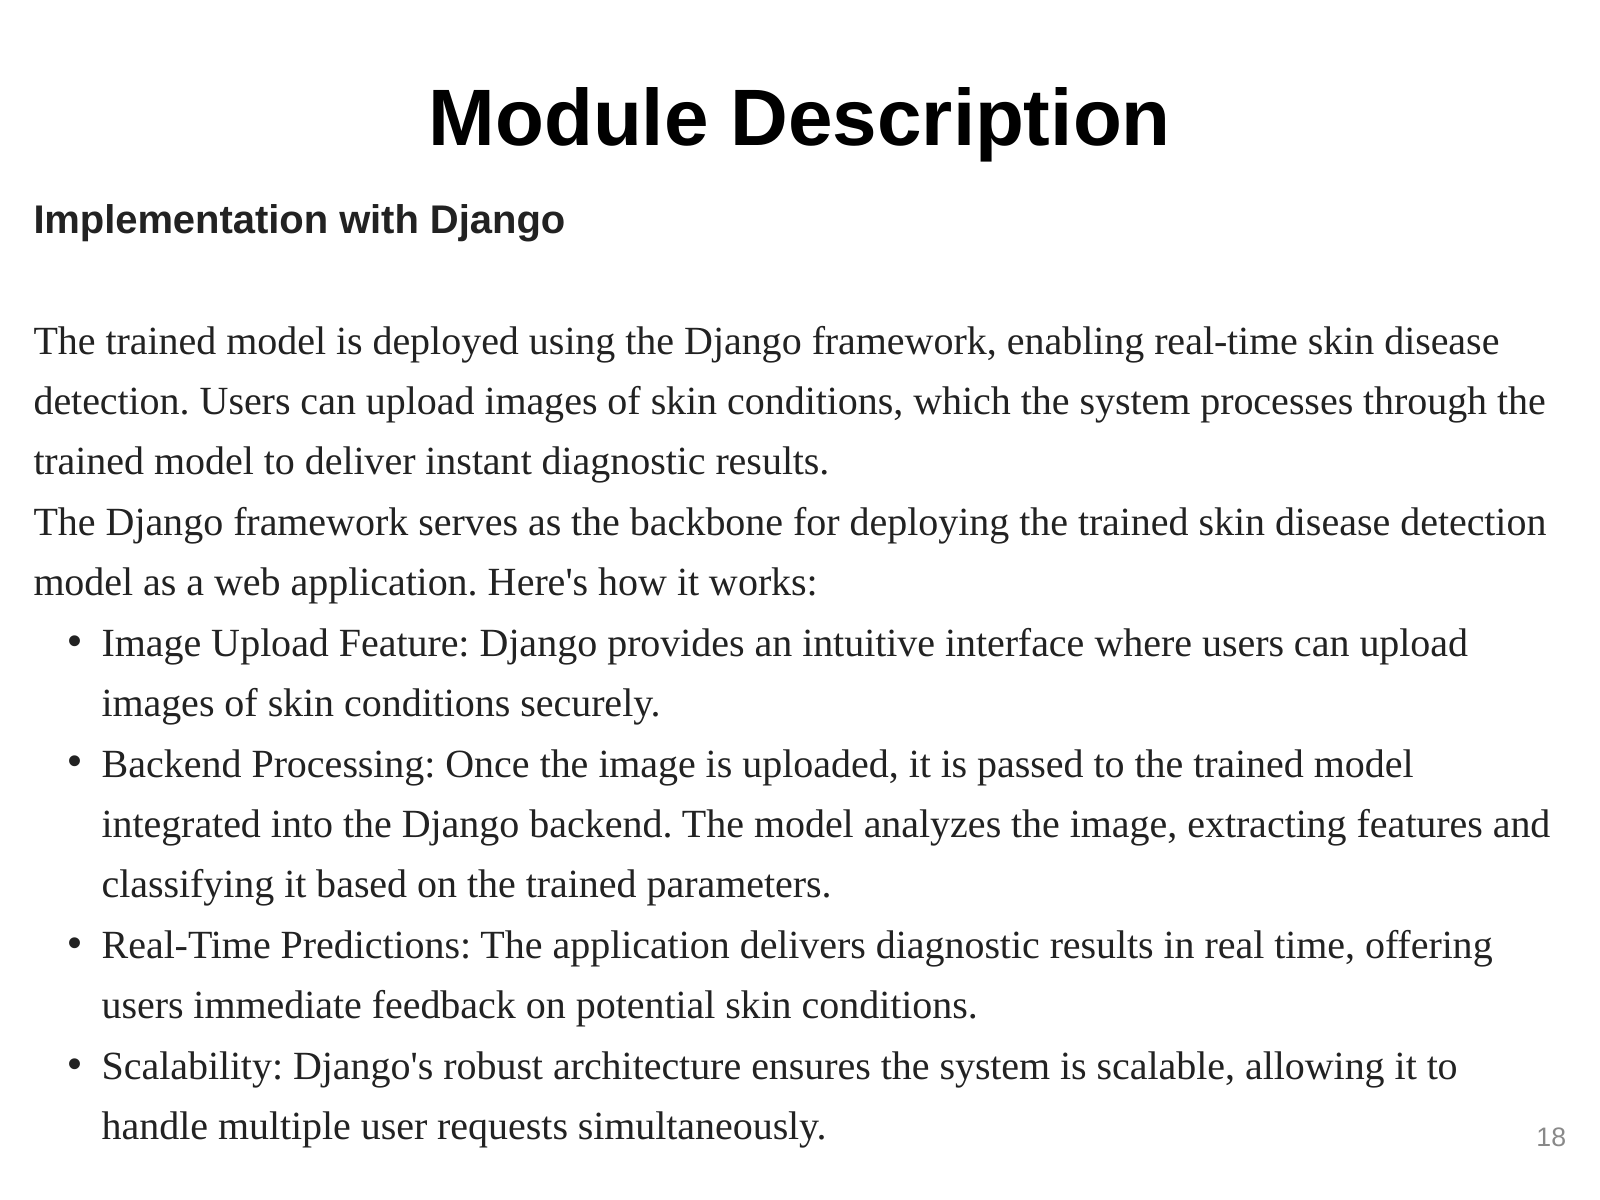

Module Description

Implementation with Django

The trained model is deployed using the Django framework, enabling real-time skin disease detection. Users can upload images of skin conditions, which the system processes through the trained model to deliver instant diagnostic results.
The Django framework serves as the backbone for deploying the trained skin disease detection model as a web application. Here's how it works:
Image Upload Feature: Django provides an intuitive interface where users can upload images of skin conditions securely.
Backend Processing: Once the image is uploaded, it is passed to the trained model integrated into the Django backend. The model analyzes the image, extracting features and classifying it based on the trained parameters.
Real-Time Predictions: The application delivers diagnostic results in real time, offering users immediate feedback on potential skin conditions.
Scalability: Django's robust architecture ensures the system is scalable, allowing it to handle multiple user requests simultaneously.

18